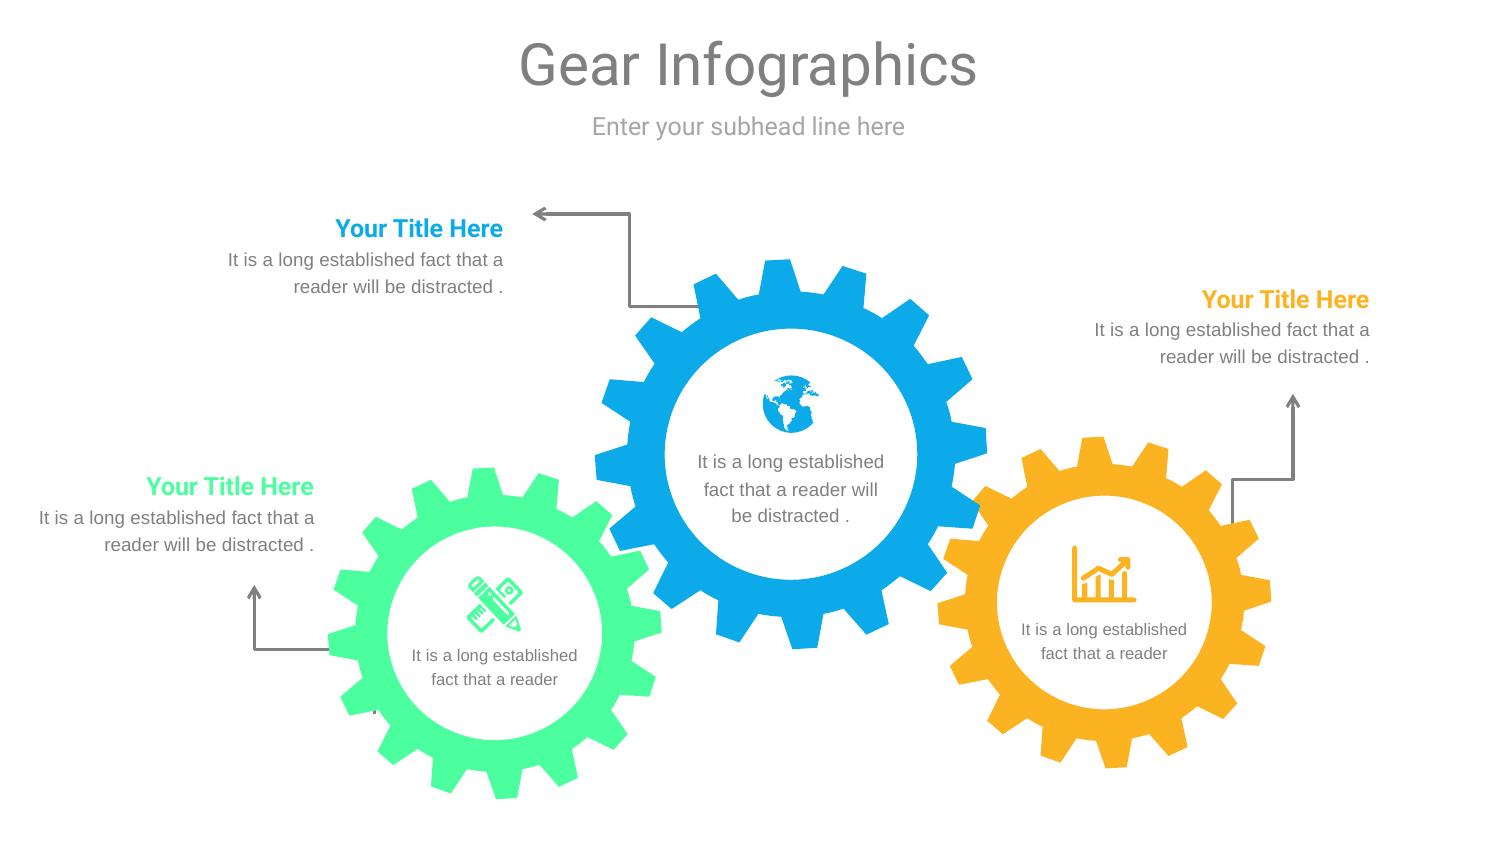

# Gear Infographics
Enter your subhead line here
Your Title Here
It is a long established fact that a reader will be distracted .

Your Title Here
It is a long established fact that a reader will be distracted .

It is a long established fact that a reader will be distracted .
Your Title Here
It is a long established fact that a reader will be distracted .

It is a long established fact that a reader
It is a long established fact that a reader